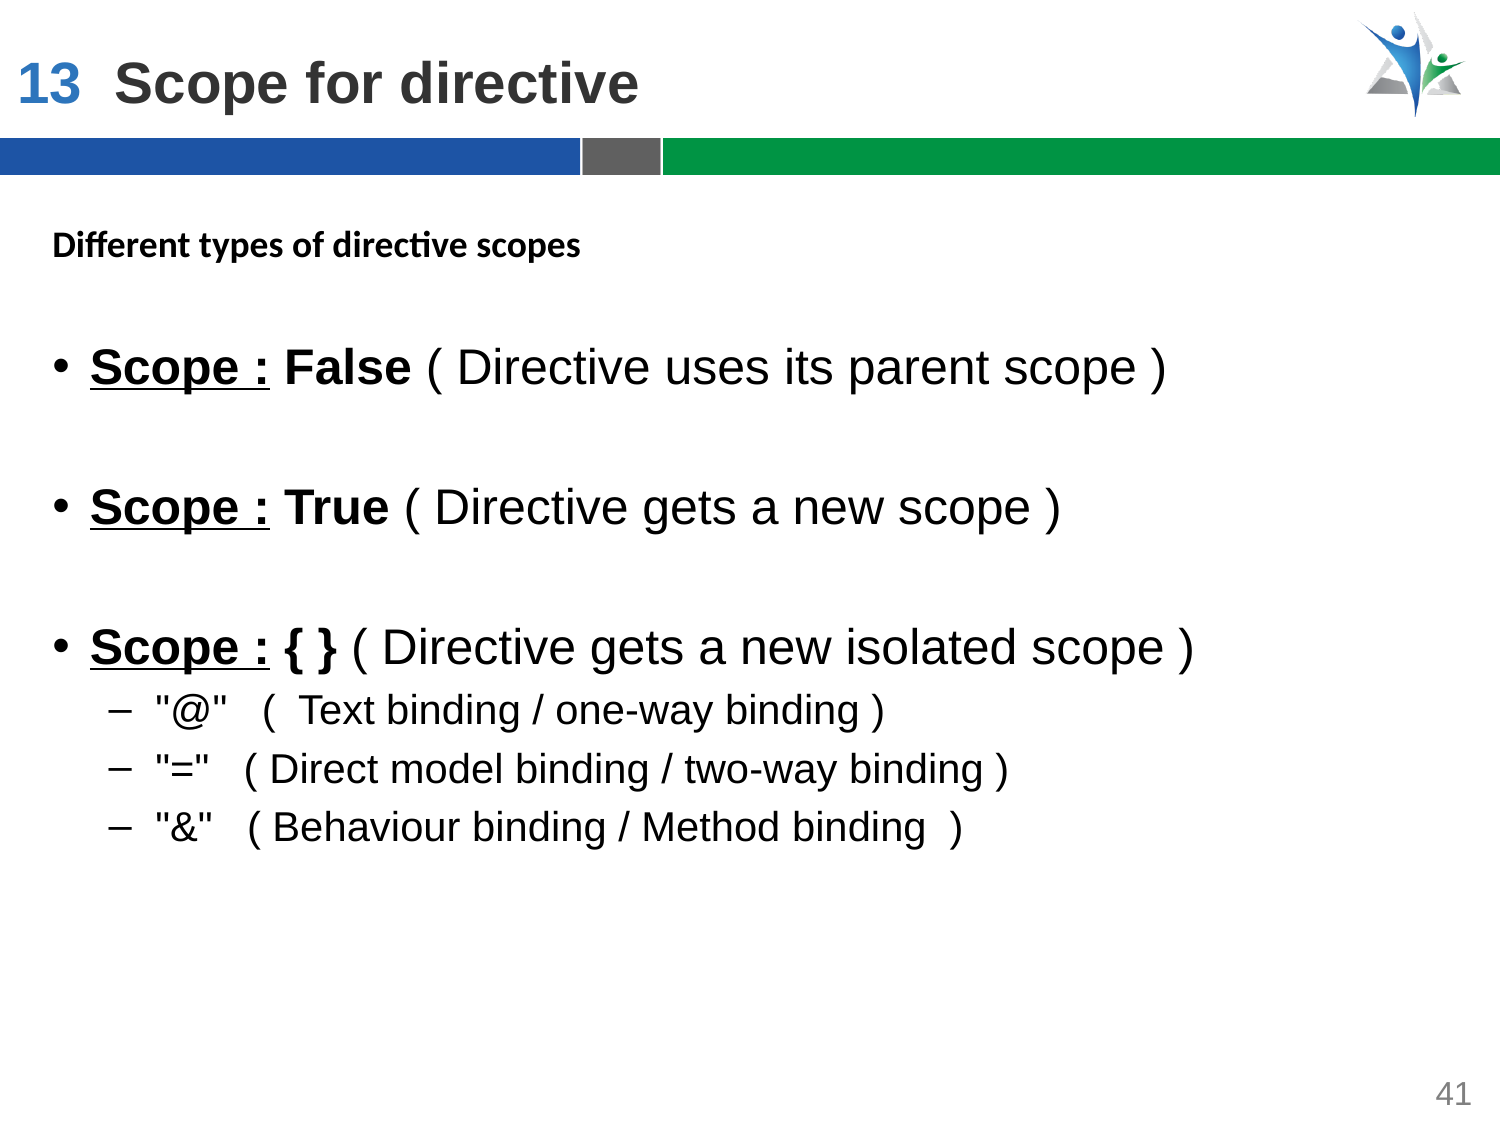

13
Scope for directive

Scope : False ( Directive uses its parent scope )

Scope : True ( Directive gets a new scope )

Scope : { } ( Directive gets a new isolated scope )
"@"   (  Text binding / one-way binding )
"="   ( Direct model binding / two-way binding )
"&"   ( Behaviour binding / Method binding  )

Different types of directive scopes